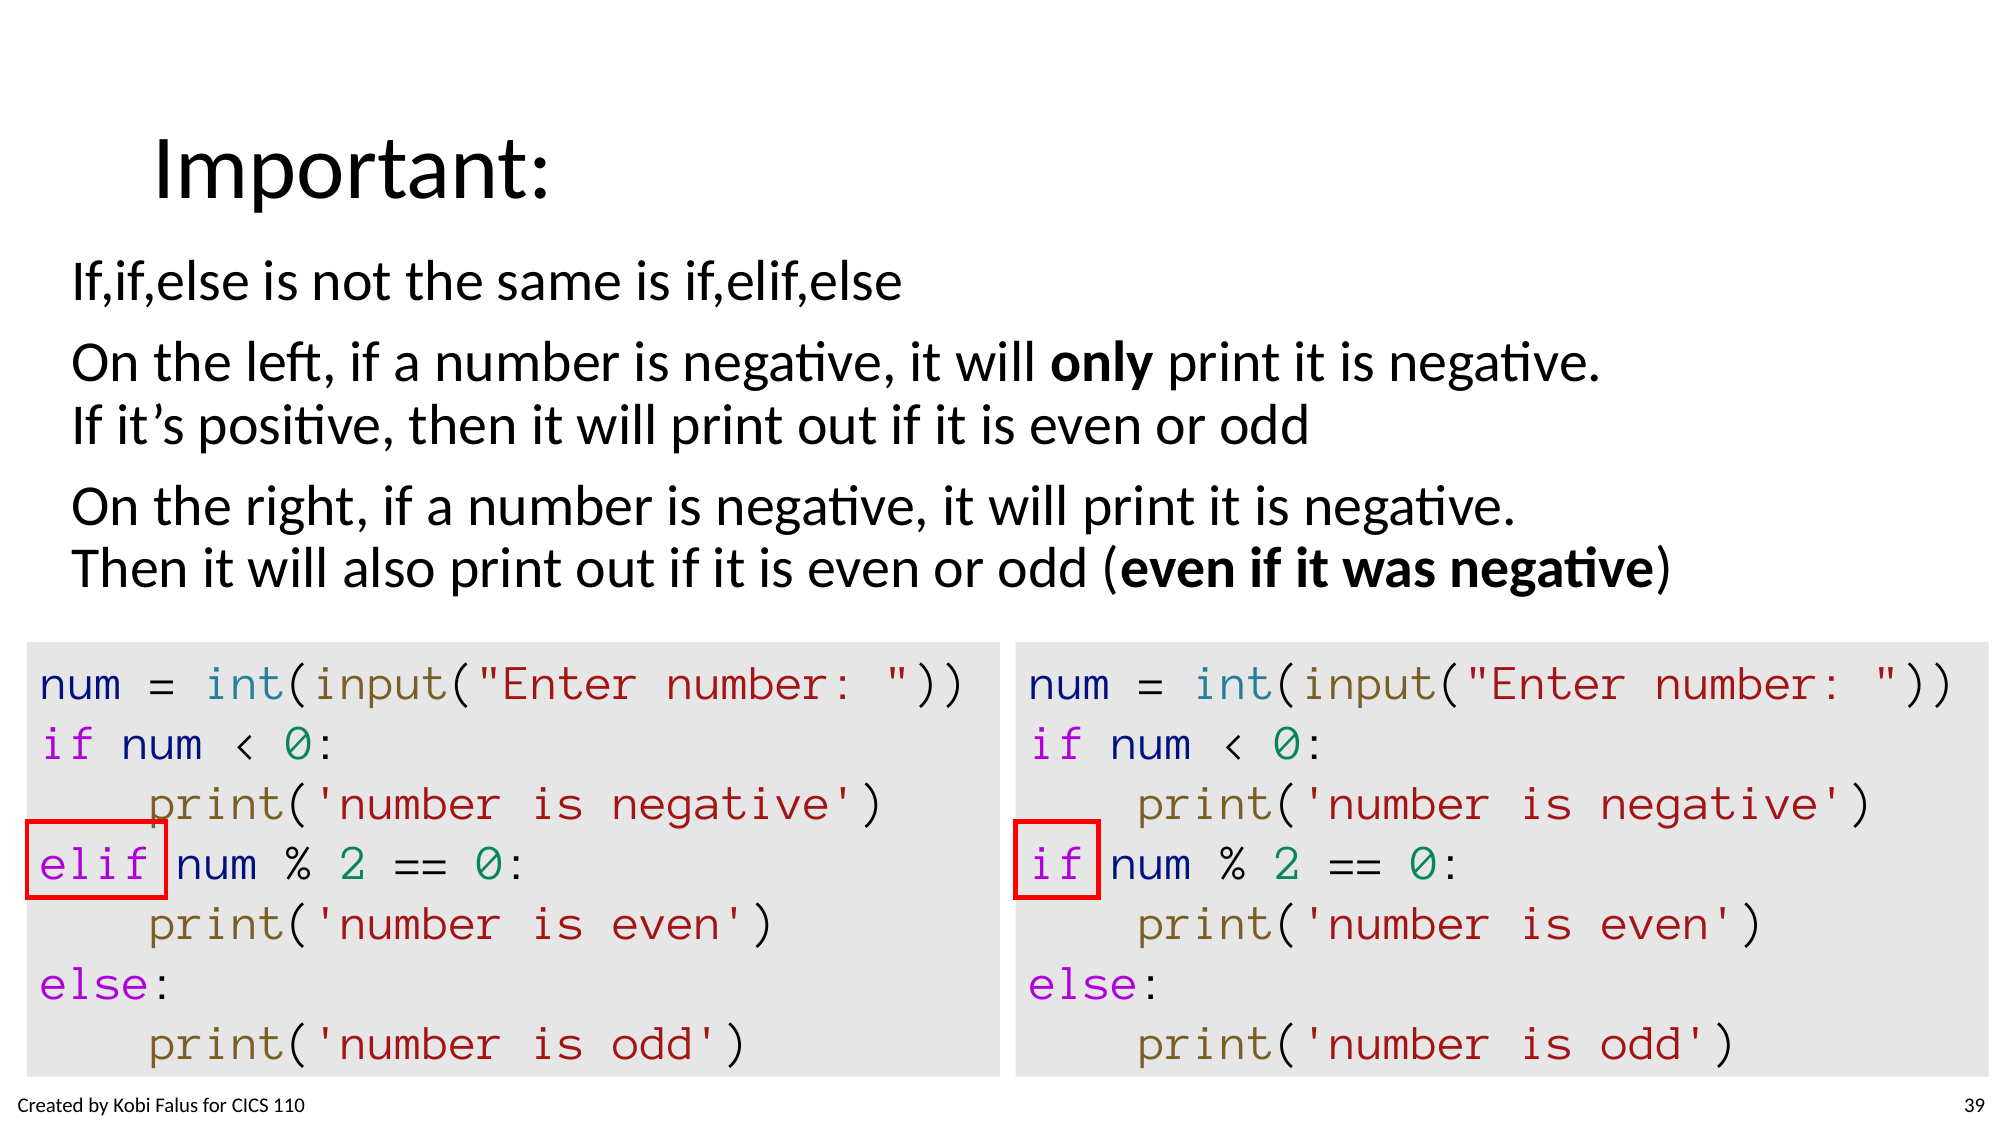

# Important:
If,if,else is not the same is if,elif,else
On the left, if a number is negative, it will only print it is negative.
If it’s positive, then it will print out if it is even or odd
On the right, if a number is negative, it will print it is negative.
Then it will also print out if it is even or odd (even if it was negative)
num = int(input("Enter number: "))
if num < 0:
    print('number is negative')
elif num % 2 == 0:
    print('number is even')
else:
    print('number is odd')
num = int(input("Enter number: "))
if num < 0:
    print('number is negative')
if num % 2 == 0:
    print('number is even')
else:
    print('number is odd')